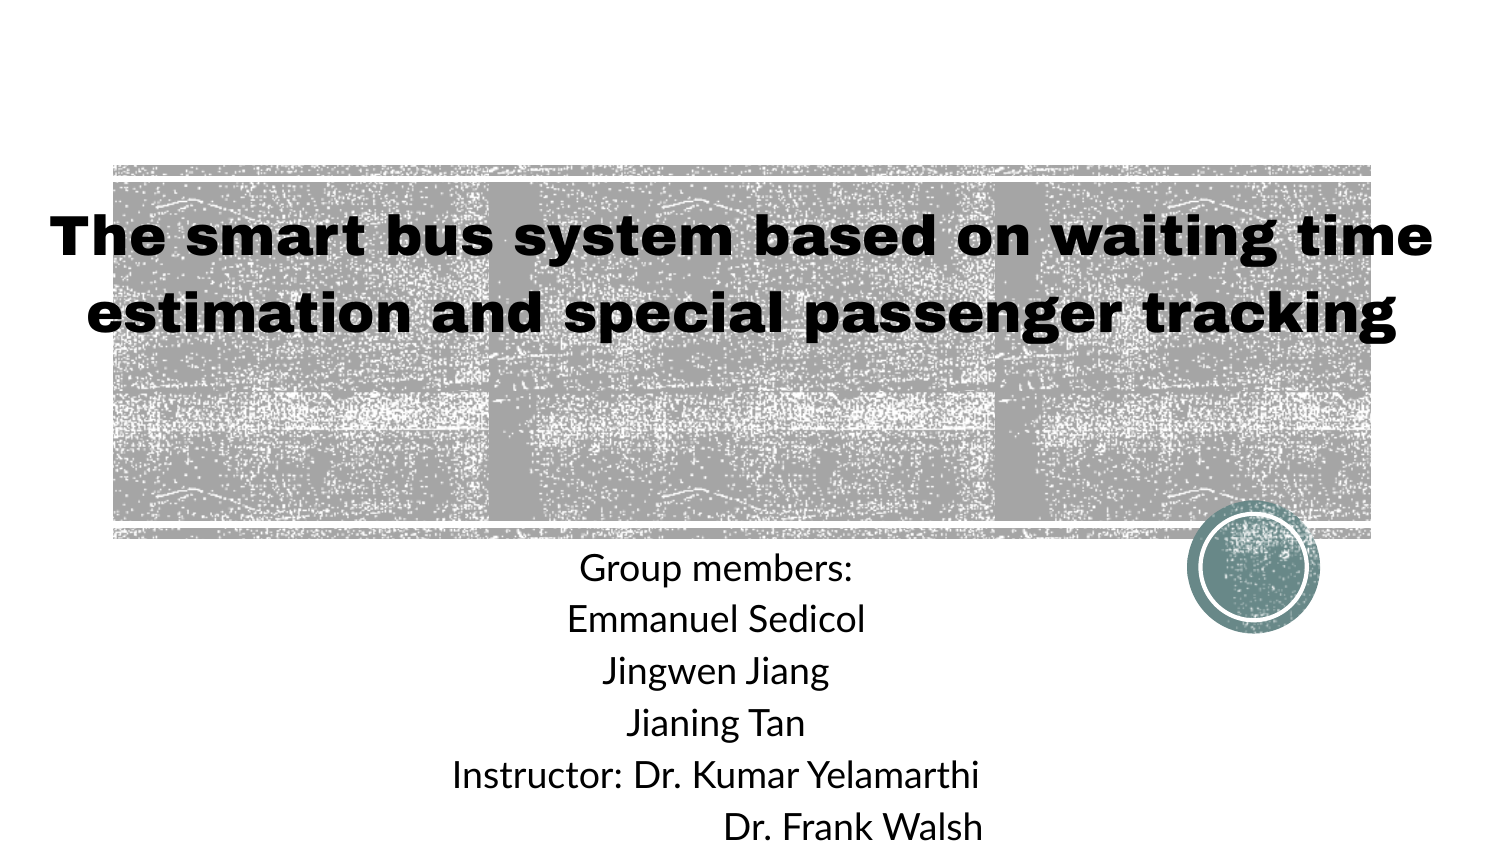

The smart bus system based on waiting time estimation and special passenger tracking
Group members:
Emmanuel Sedicol
Jingwen Jiang
Jianing Tan
Instructor: Dr. Kumar Yelamarthi
                                       Dr. Frank Walsh